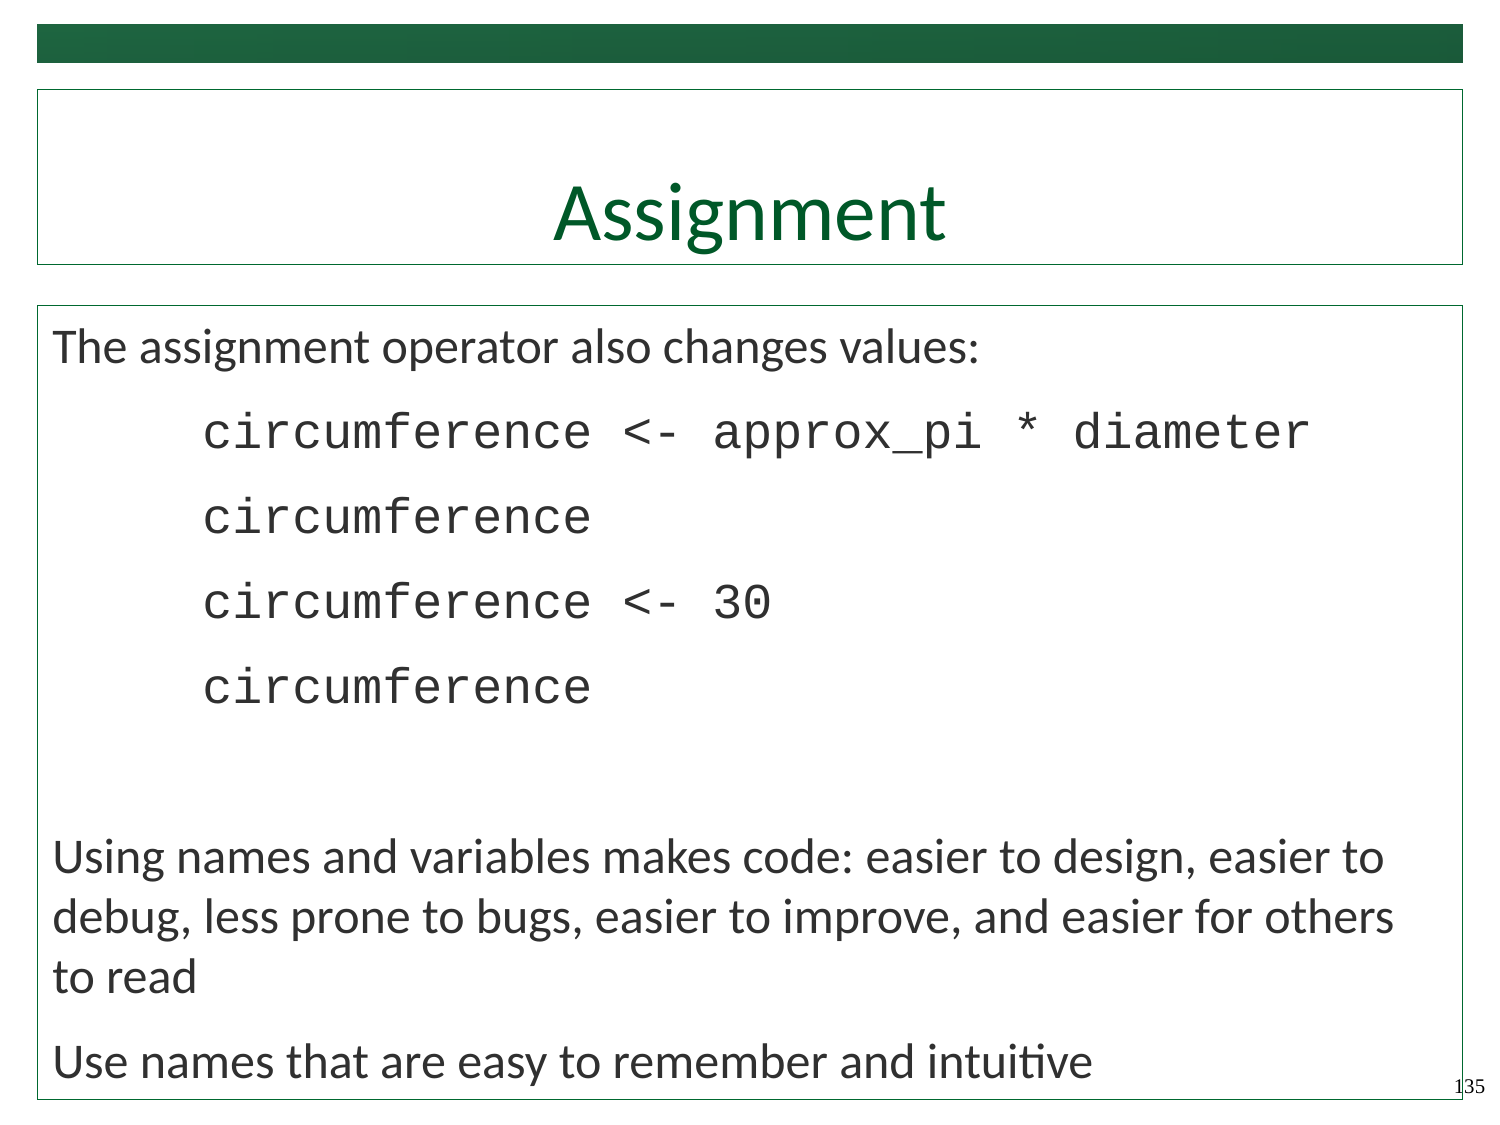

# Assignment
The assignment operator also changes values:
	circumference <- approx_pi * diameter
	circumference
	circumference <- 30
	circumference

Using names and variables makes code: easier to design, easier to debug, less prone to bugs, easier to improve, and easier for others to read
Use names that are easy to remember and intuitive
135